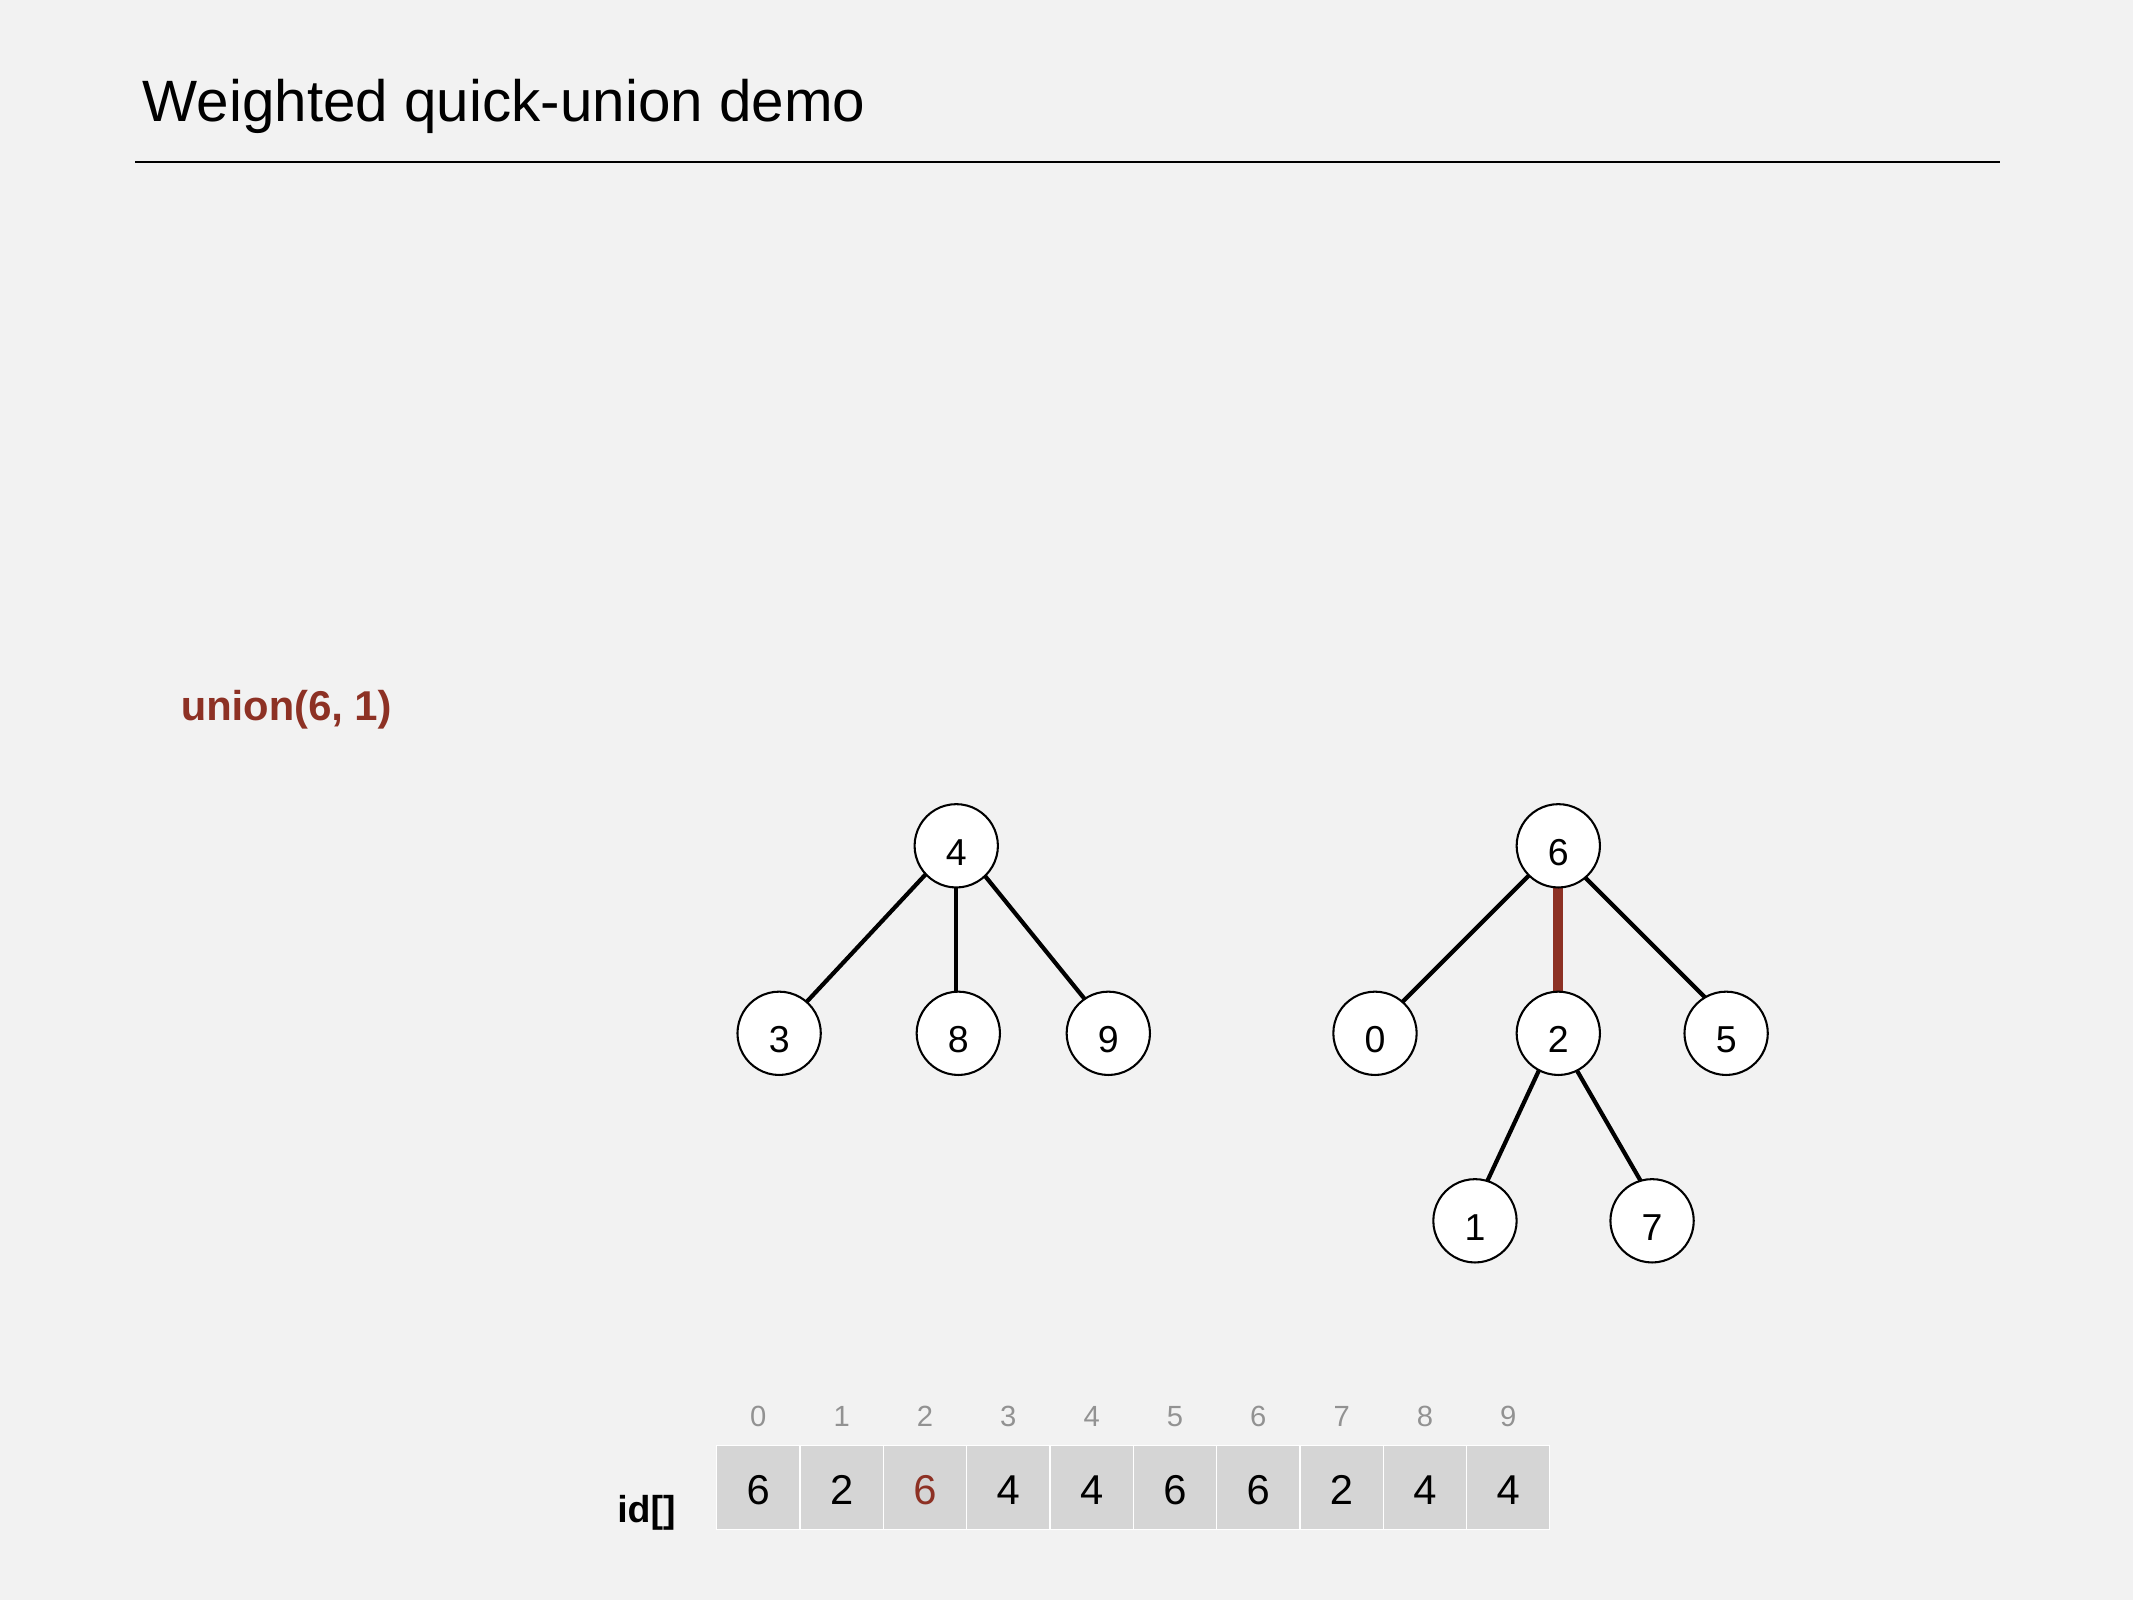

# Weighted quick-union demo
union(6, 1)
4

3
8
9
6

0
2

1
7
5
0
1
2
3
4
5
6
7
8
9
6
2
6
4
4
6
6
2
4
4
id[]